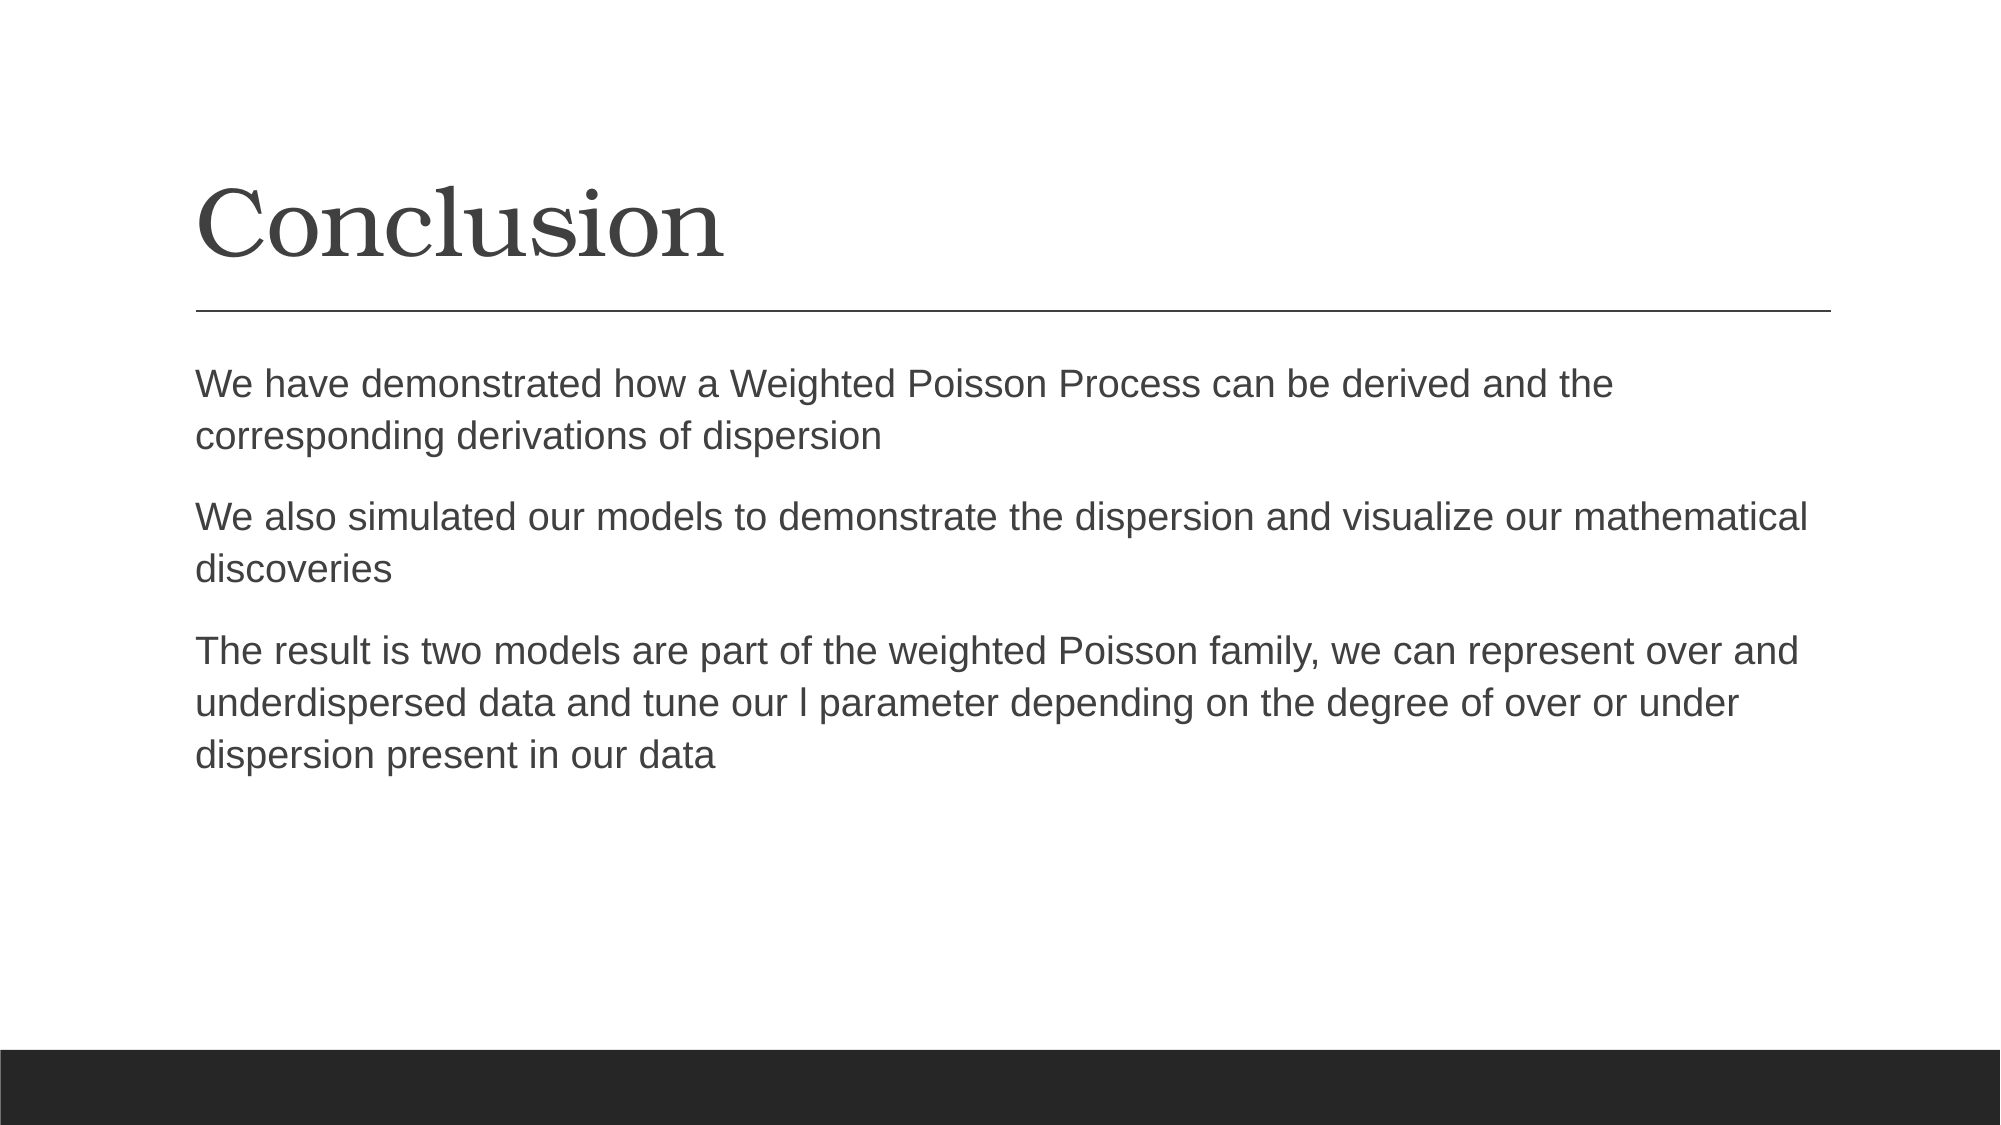

# Conclusion
We have demonstrated how a Weighted Poisson Process can be derived and the corresponding derivations of dispersion
We also simulated our models to demonstrate the dispersion and visualize our mathematical discoveries
The result is two models are part of the weighted Poisson family, we can represent over and underdispersed data and tune our l parameter depending on the degree of over or under dispersion present in our data